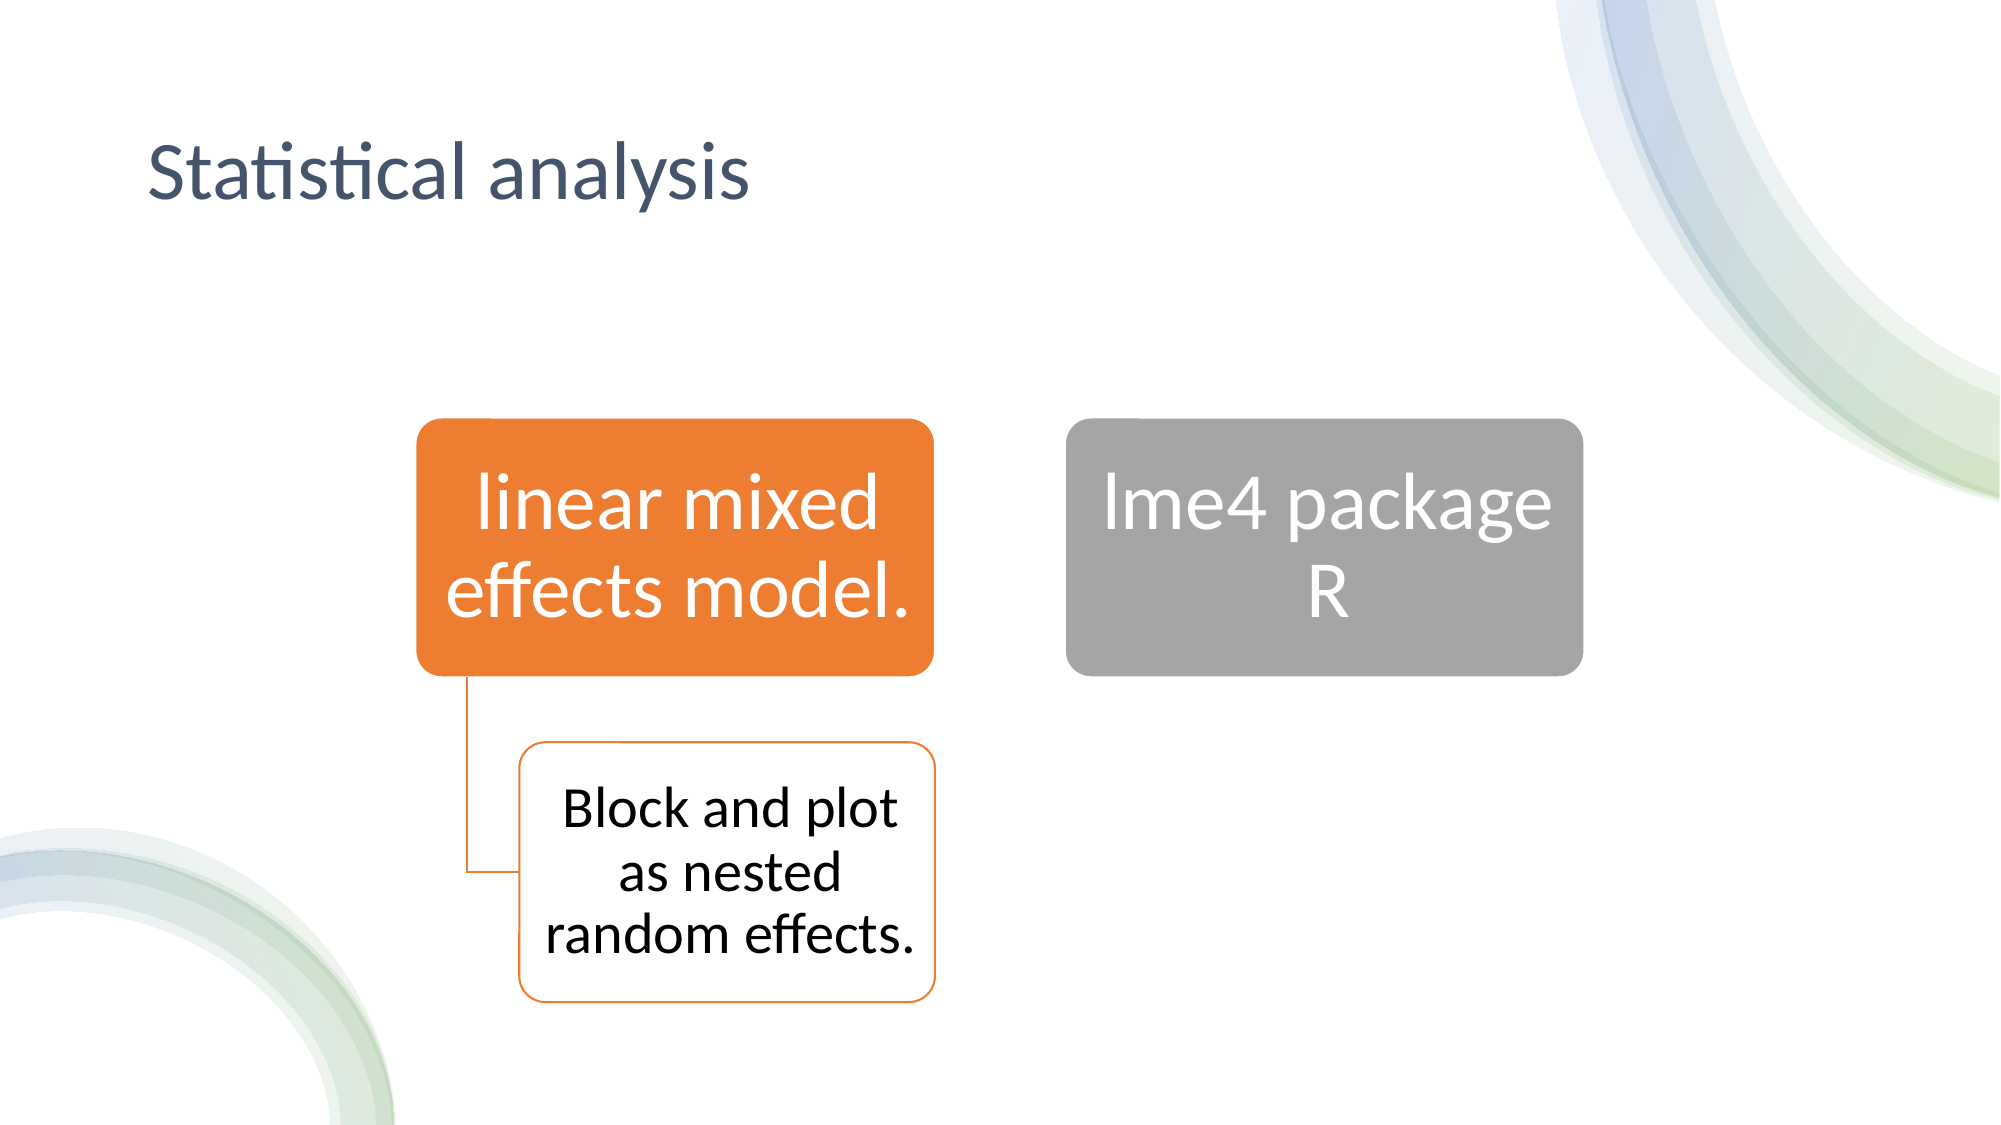

# Statistical analysis
linear mixed effects model.
Block and plot as nested random effects.
lme4 package R